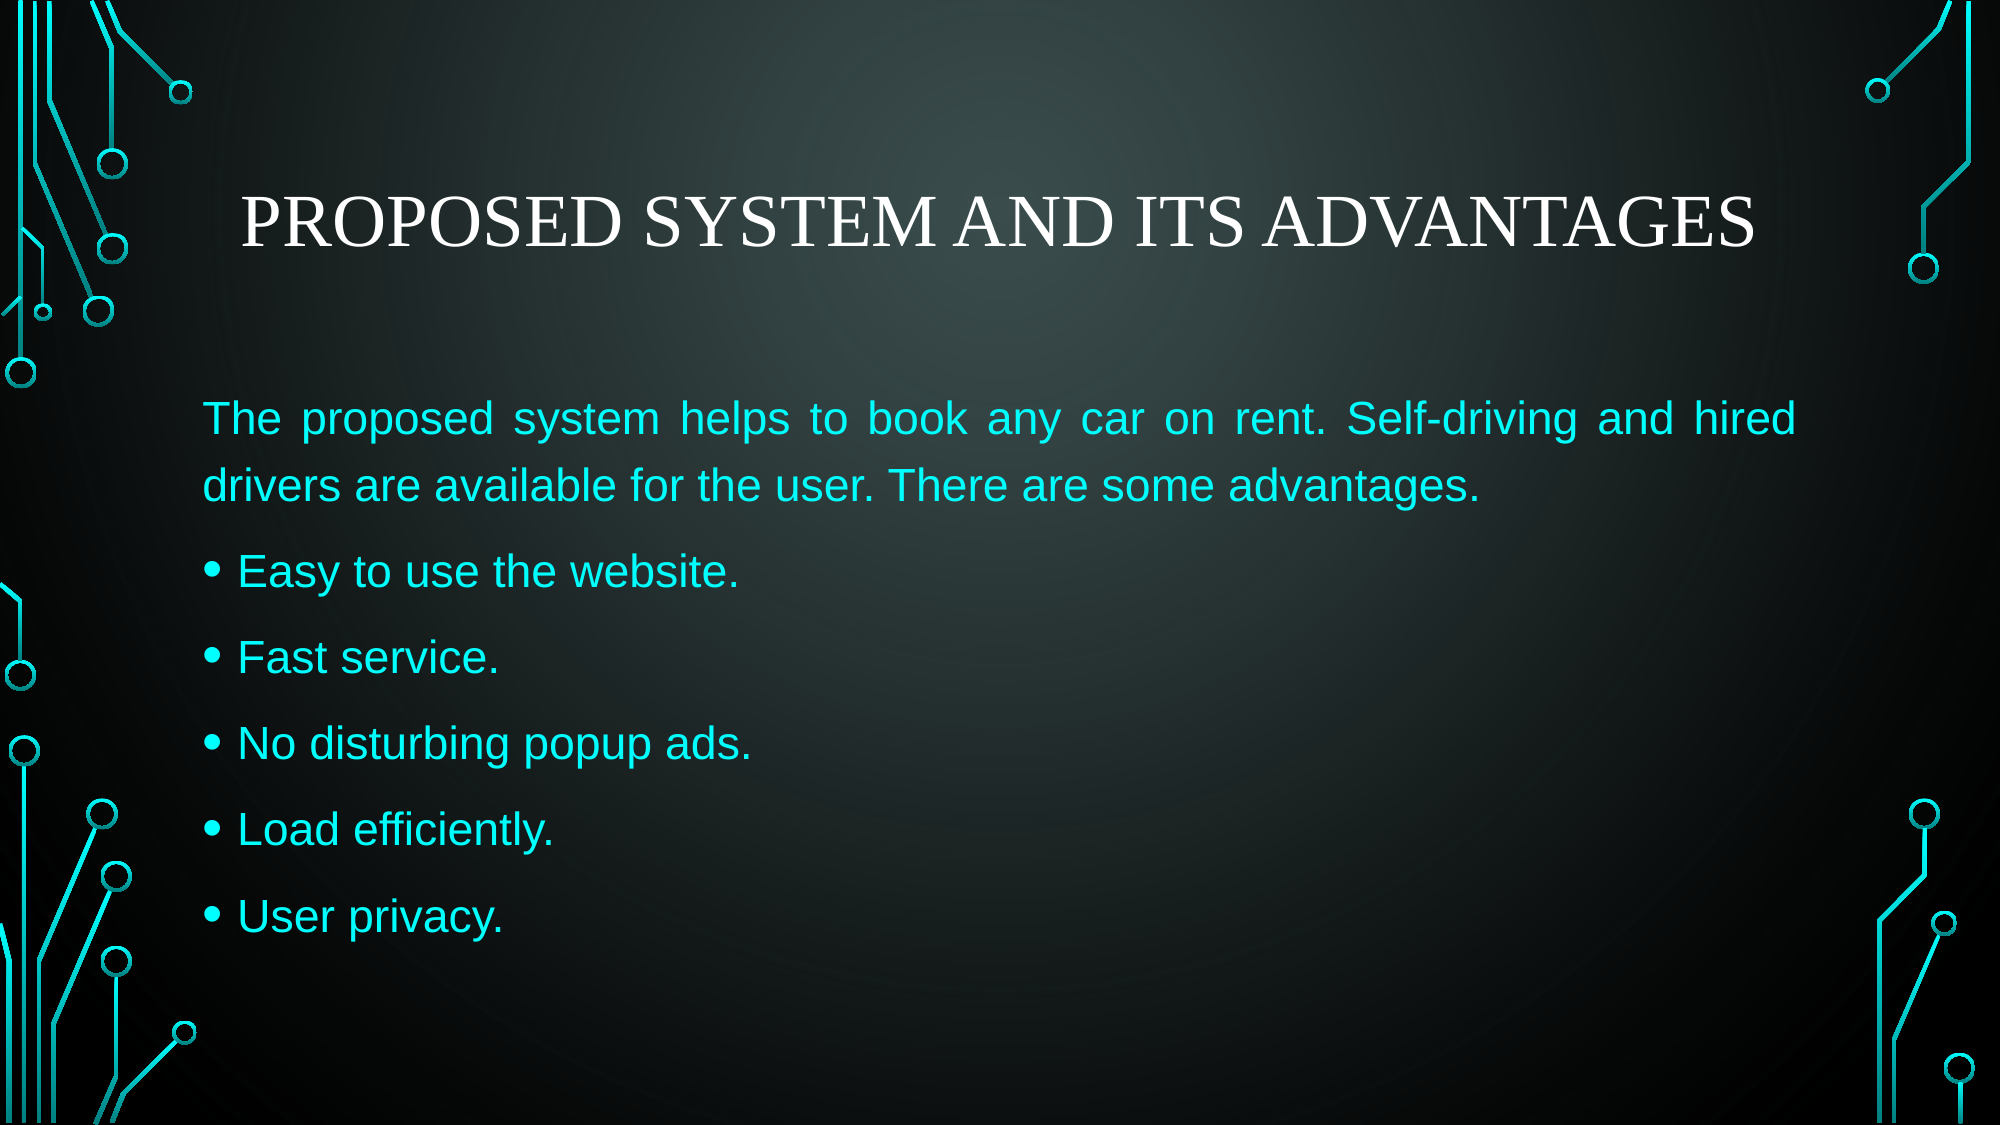

# Proposed System and its Advantages
The proposed system helps to book any car on rent. Self-driving and hired drivers are available for the user. There are some advantages.
Easy to use the website.
Fast service.
No disturbing popup ads.
Load efficiently.
User privacy.